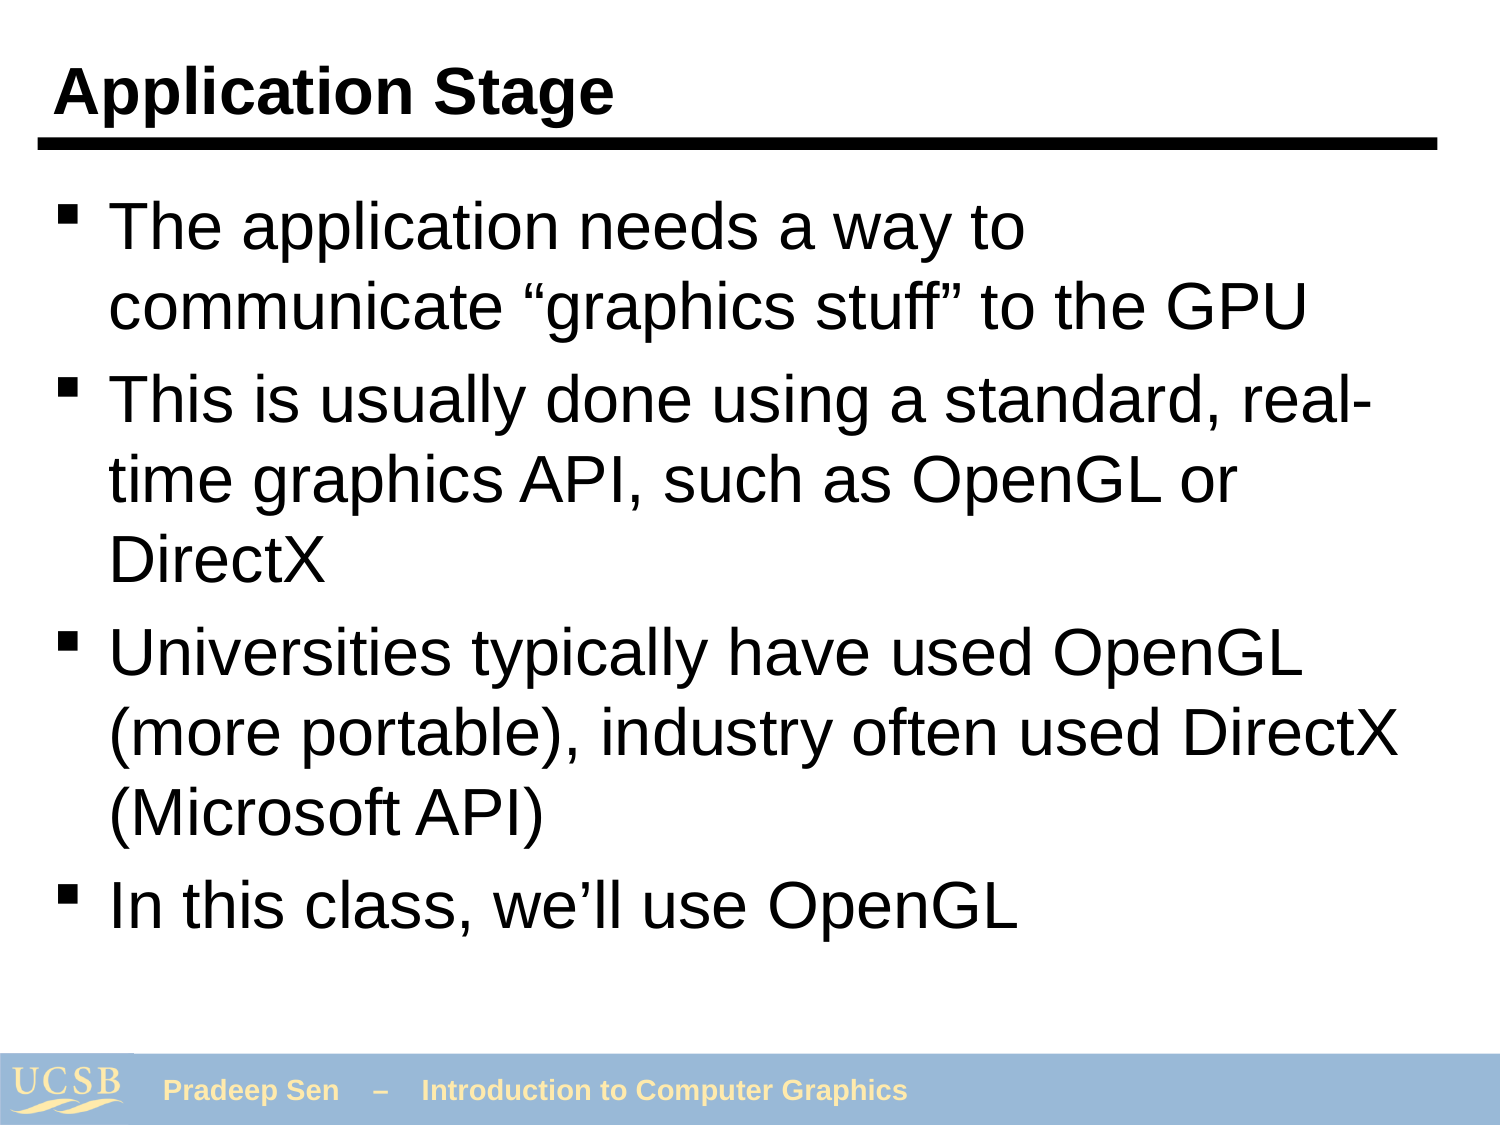

# Application Stage
The application needs a way to communicate “graphics stuff” to the GPU
This is usually done using a standard, real-time graphics API, such as OpenGL or DirectX
Universities typically have used OpenGL (more portable), industry often used DirectX (Microsoft API)
In this class, we’ll use OpenGL